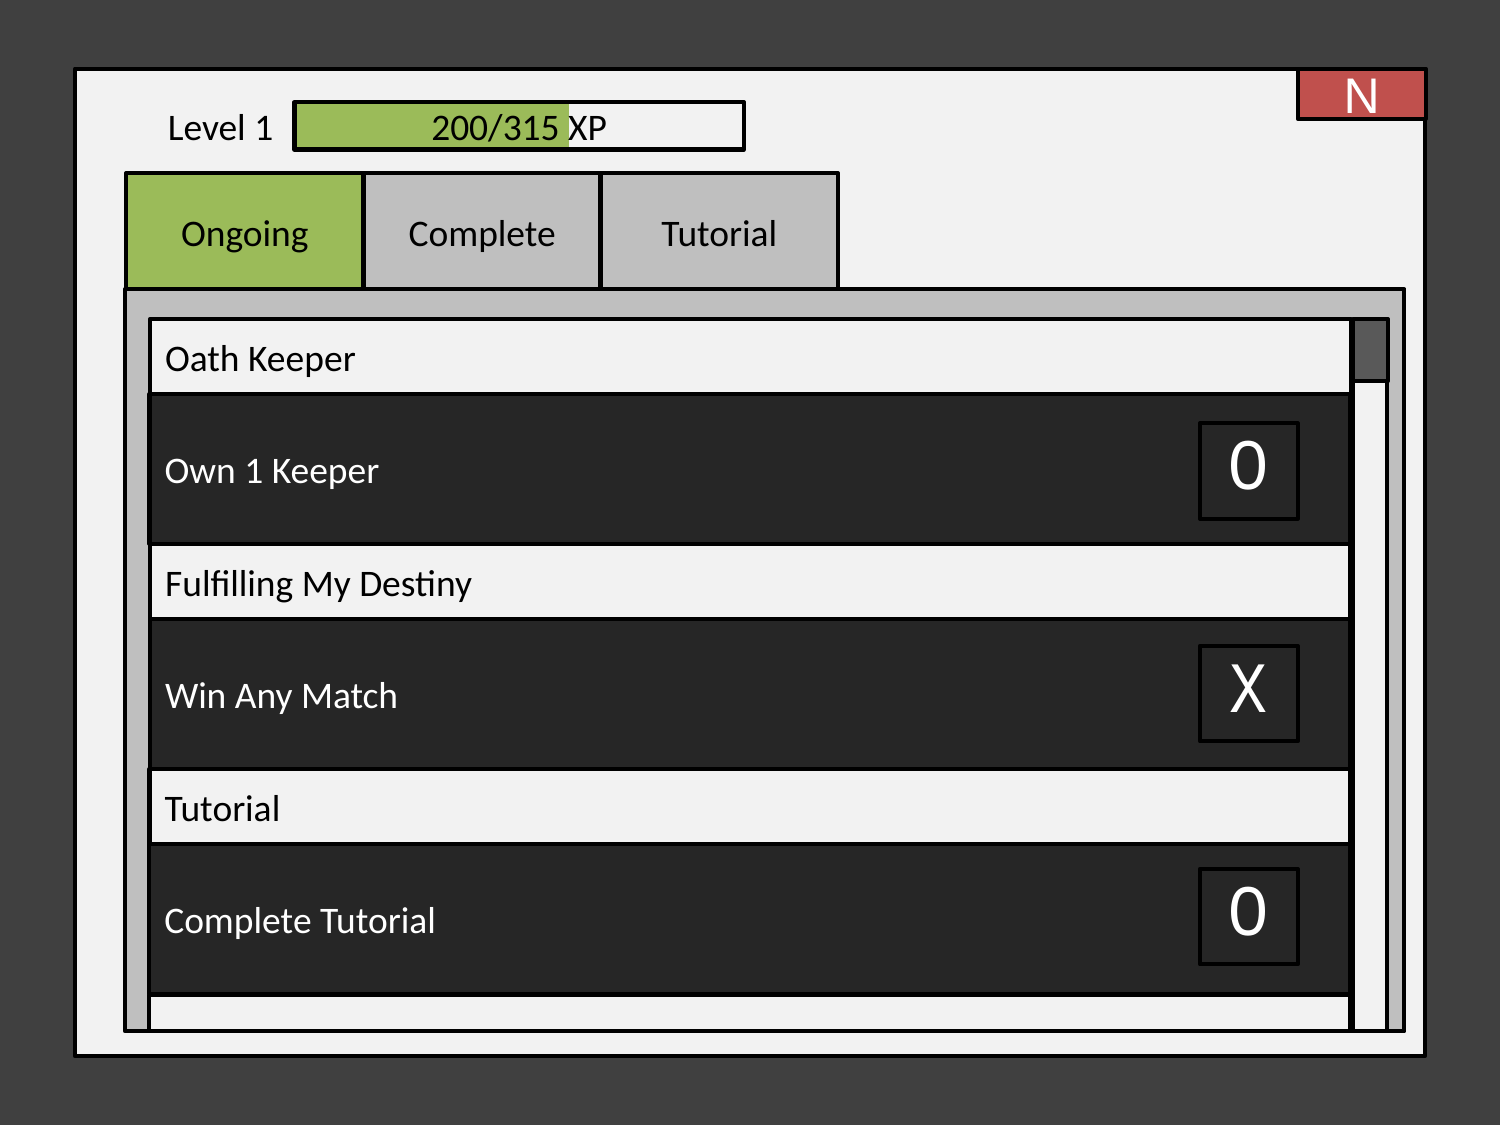

N
Level 1

200/315 XP
Ongoing
Complete
Tutorial

Oath Keeper

Own 1 Keeper
O
Fulfilling My Destiny
Win Any Match
X
Tutorial
Complete Tutorial
O